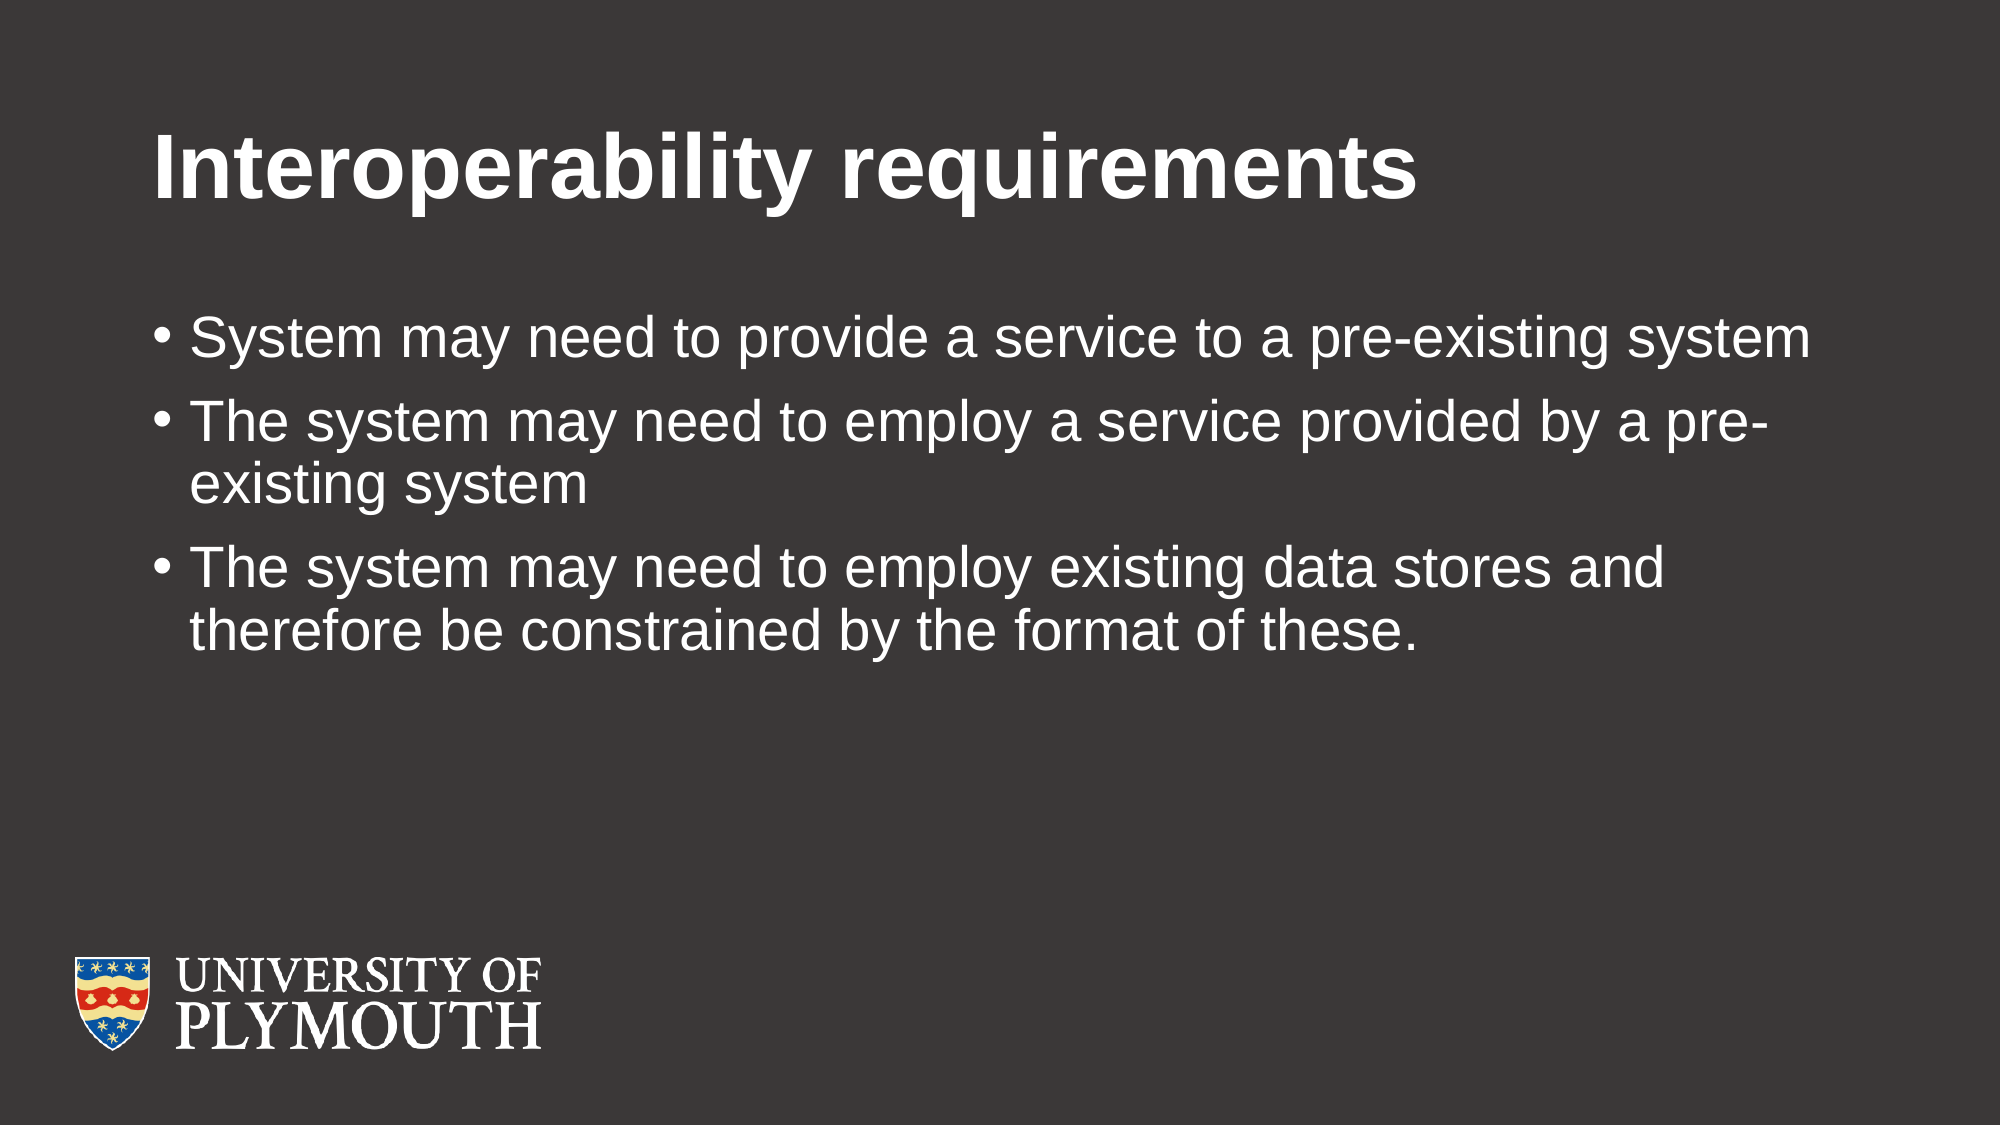

# Interoperability requirements
System may need to provide a service to a pre-existing system
The system may need to employ a service provided by a pre-existing system
The system may need to employ existing data stores and therefore be constrained by the format of these.